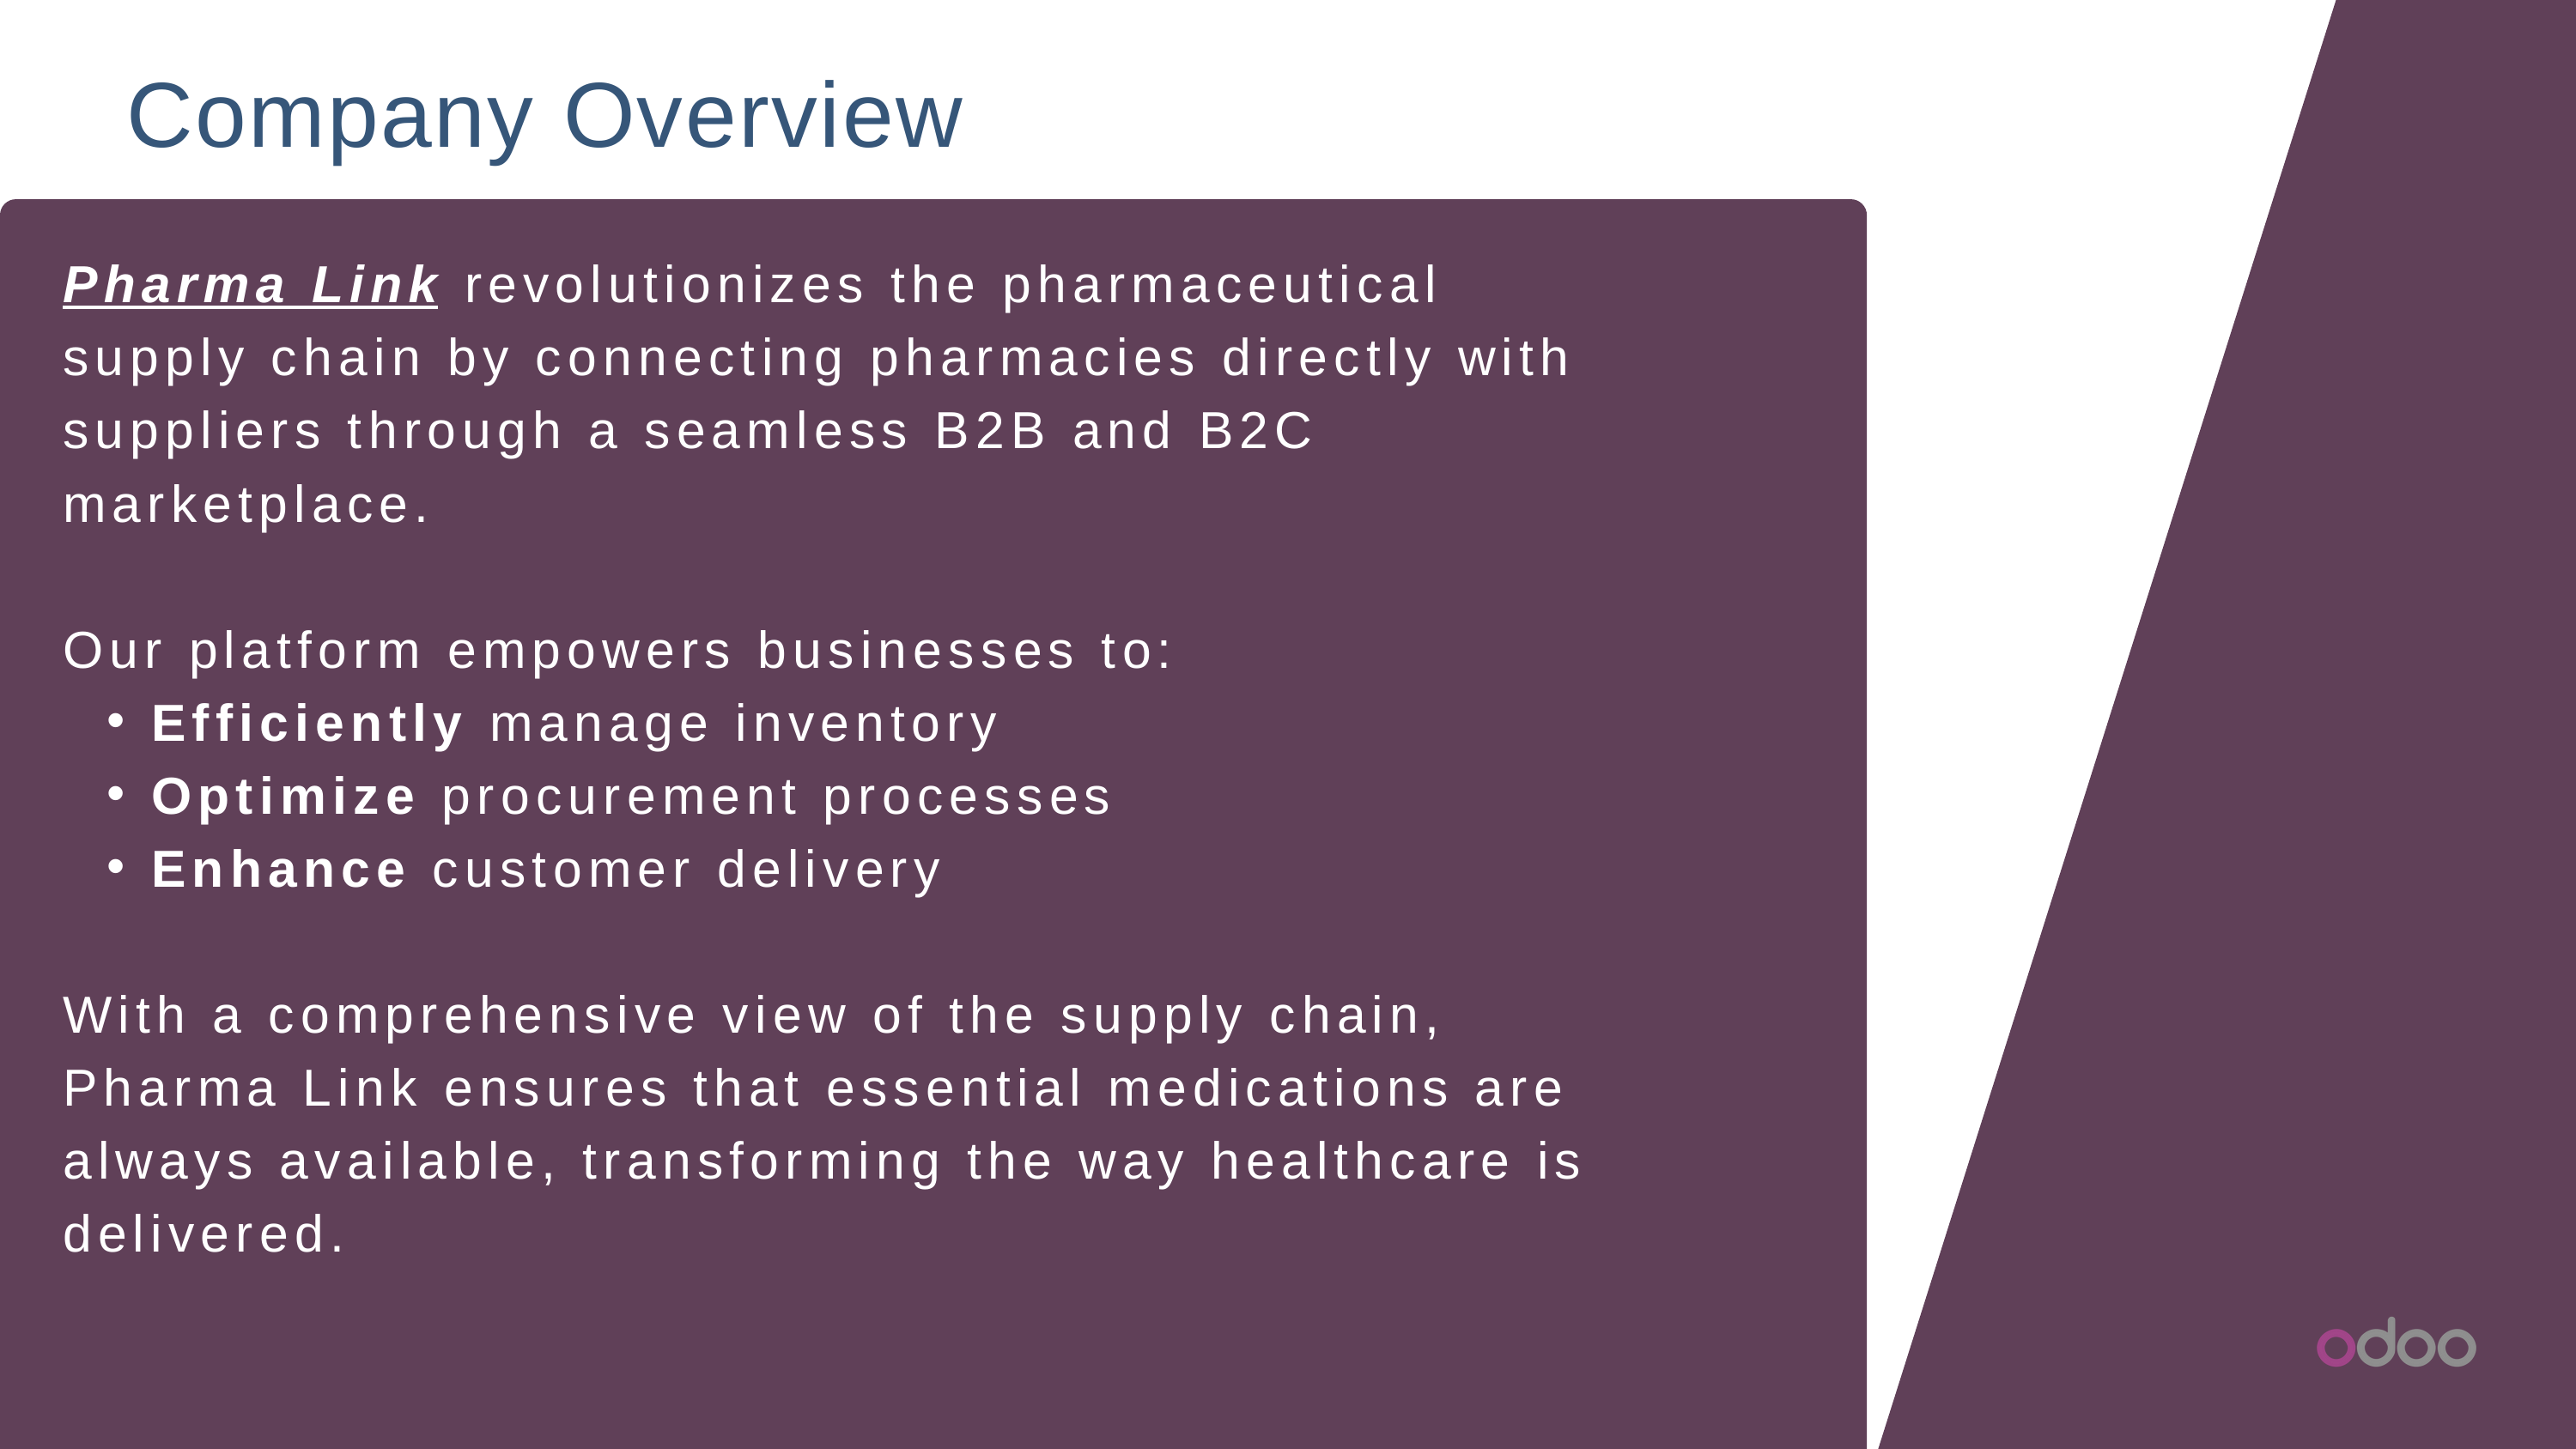

Company Overview

Pharma Link revolutionizes the pharmaceutical supply chain by connecting pharmacies directly with suppliers through a seamless B2B and B2C marketplace.

Our platform empowers businesses to:
Efficiently manage inventory
Optimize procurement processes
Enhance customer delivery

With a comprehensive view of the supply chain, Pharma Link ensures that essential medications are always available, transforming the way healthcare is delivered.